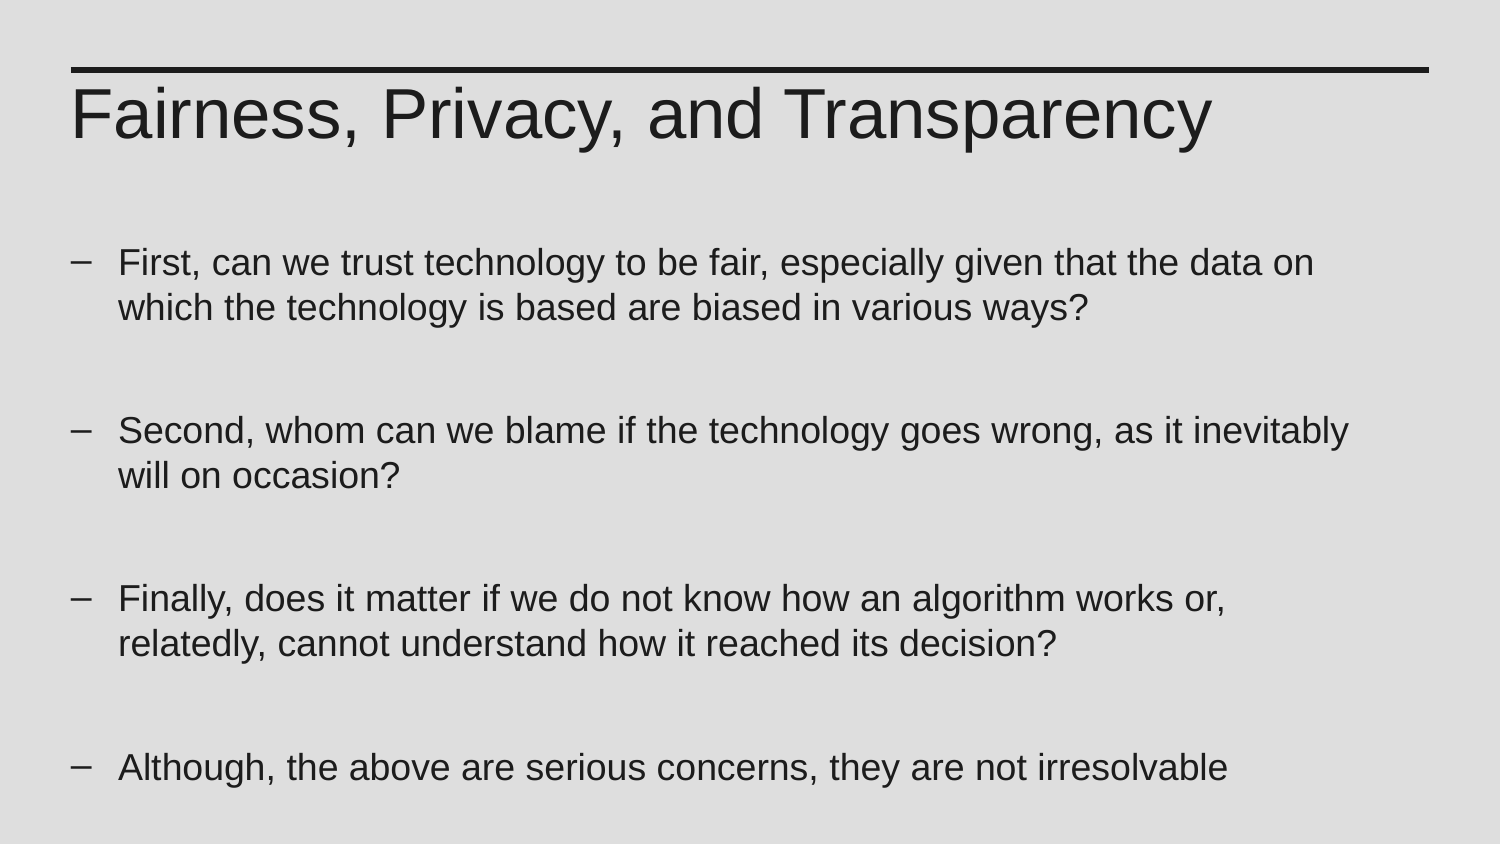

Fairness, Privacy, and Transparency
First, can we trust technology to be fair, especially given that the data on which the technology is based are biased in various ways?

Second, whom can we blame if the technology goes wrong, as it inevitably will on occasion?

Finally, does it matter if we do not know how an algorithm works or, relatedly, cannot understand how it reached its decision?

Although, the above are serious concerns, they are not irresolvable